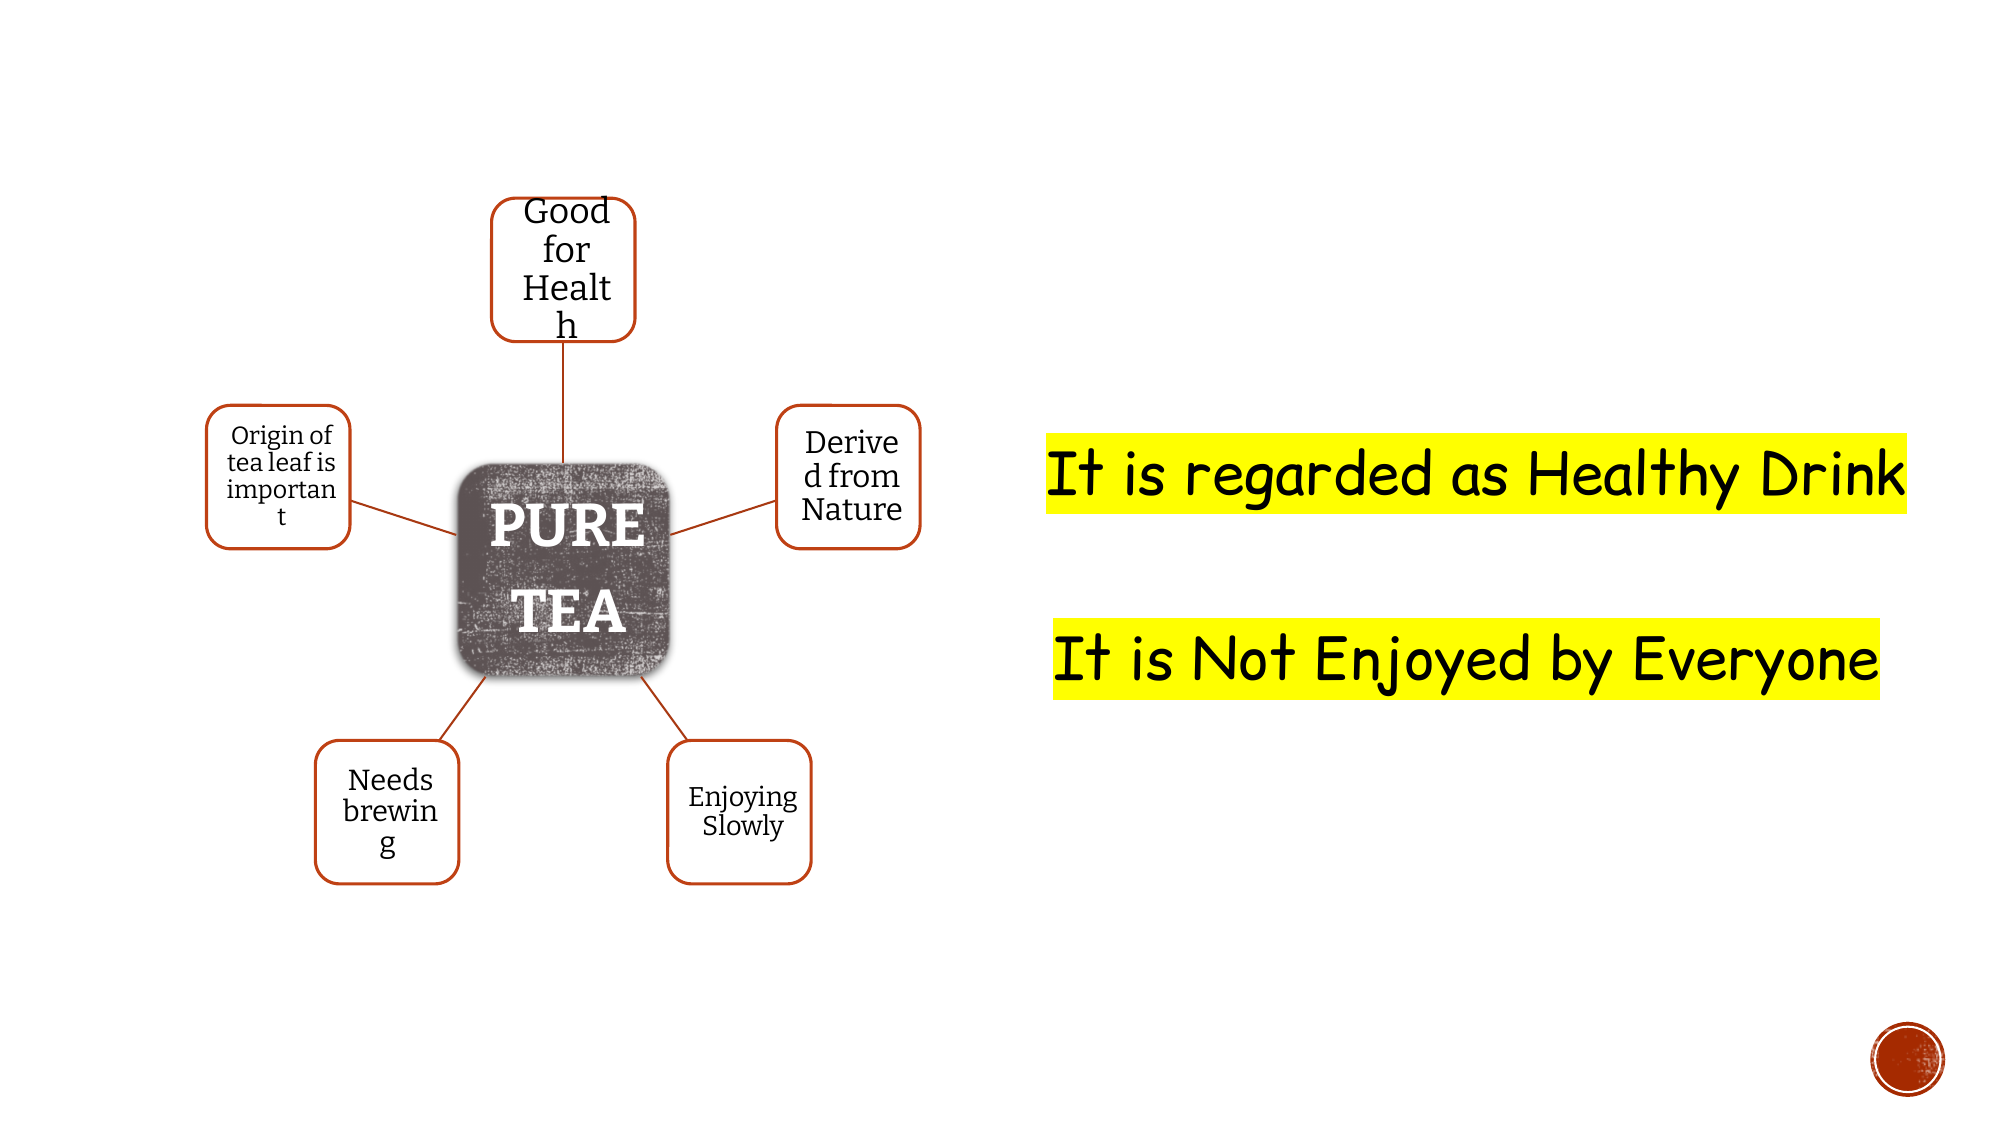

PURE
TEA
Good for Health
Derived from Nature
Enjoying Slowly
Needs brewing
Origin of tea leaf is important
It is regarded as Healthy Drink
It is Not Enjoyed by Everyone